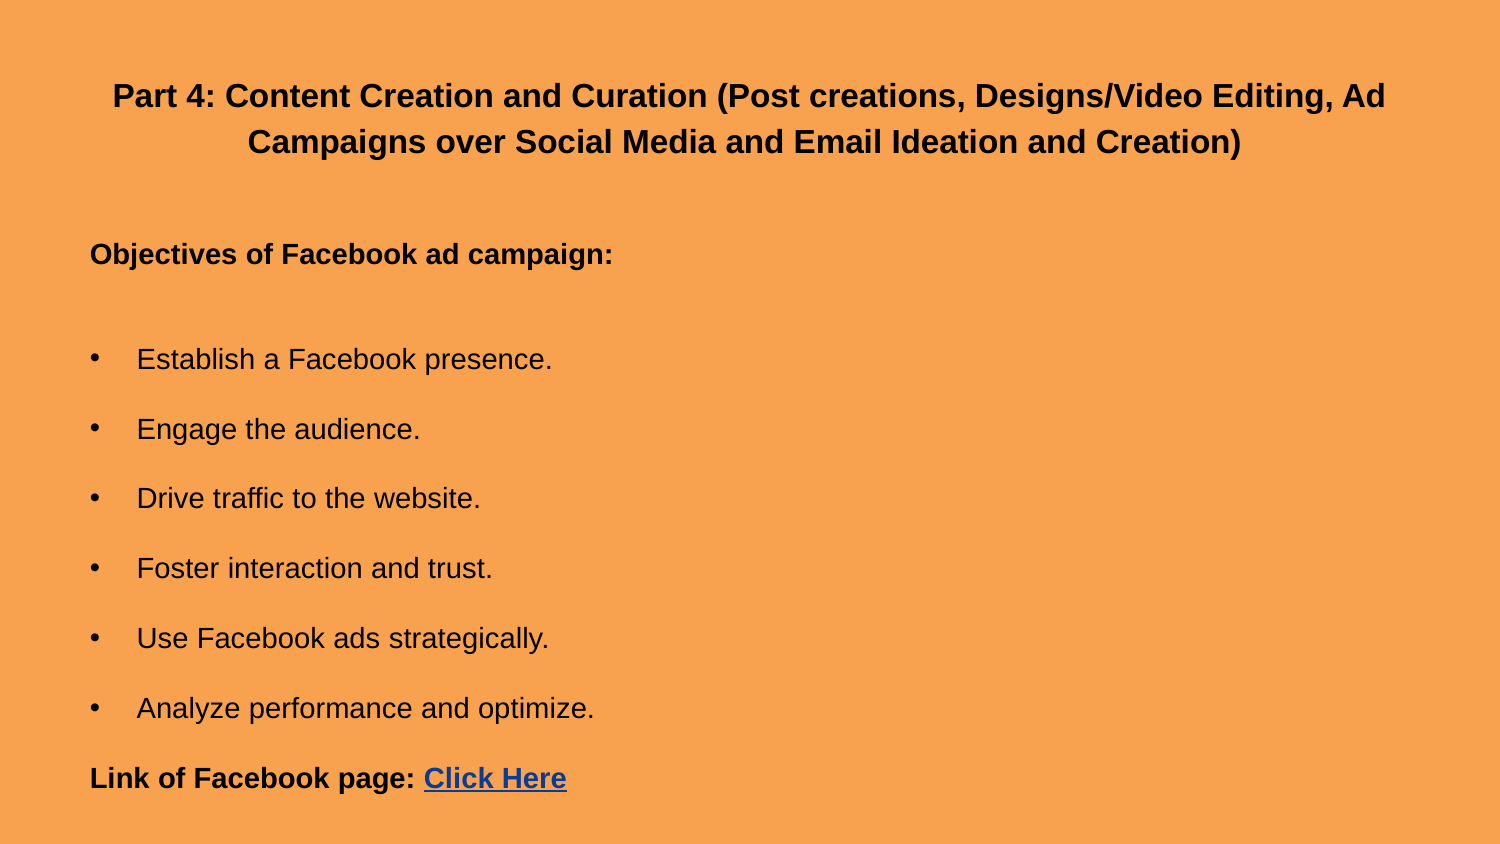

Part 4: Content Creation and Curation (Post creations, Designs/Video Editing, Ad Campaigns over Social Media and Email Ideation and Creation)
Objectives of Facebook ad campaign:

Establish a Facebook presence.
Engage the audience.
Drive traffic to the website.
Foster interaction and trust.
Use Facebook ads strategically.
Analyze performance and optimize.
Link of Facebook page: Click Here